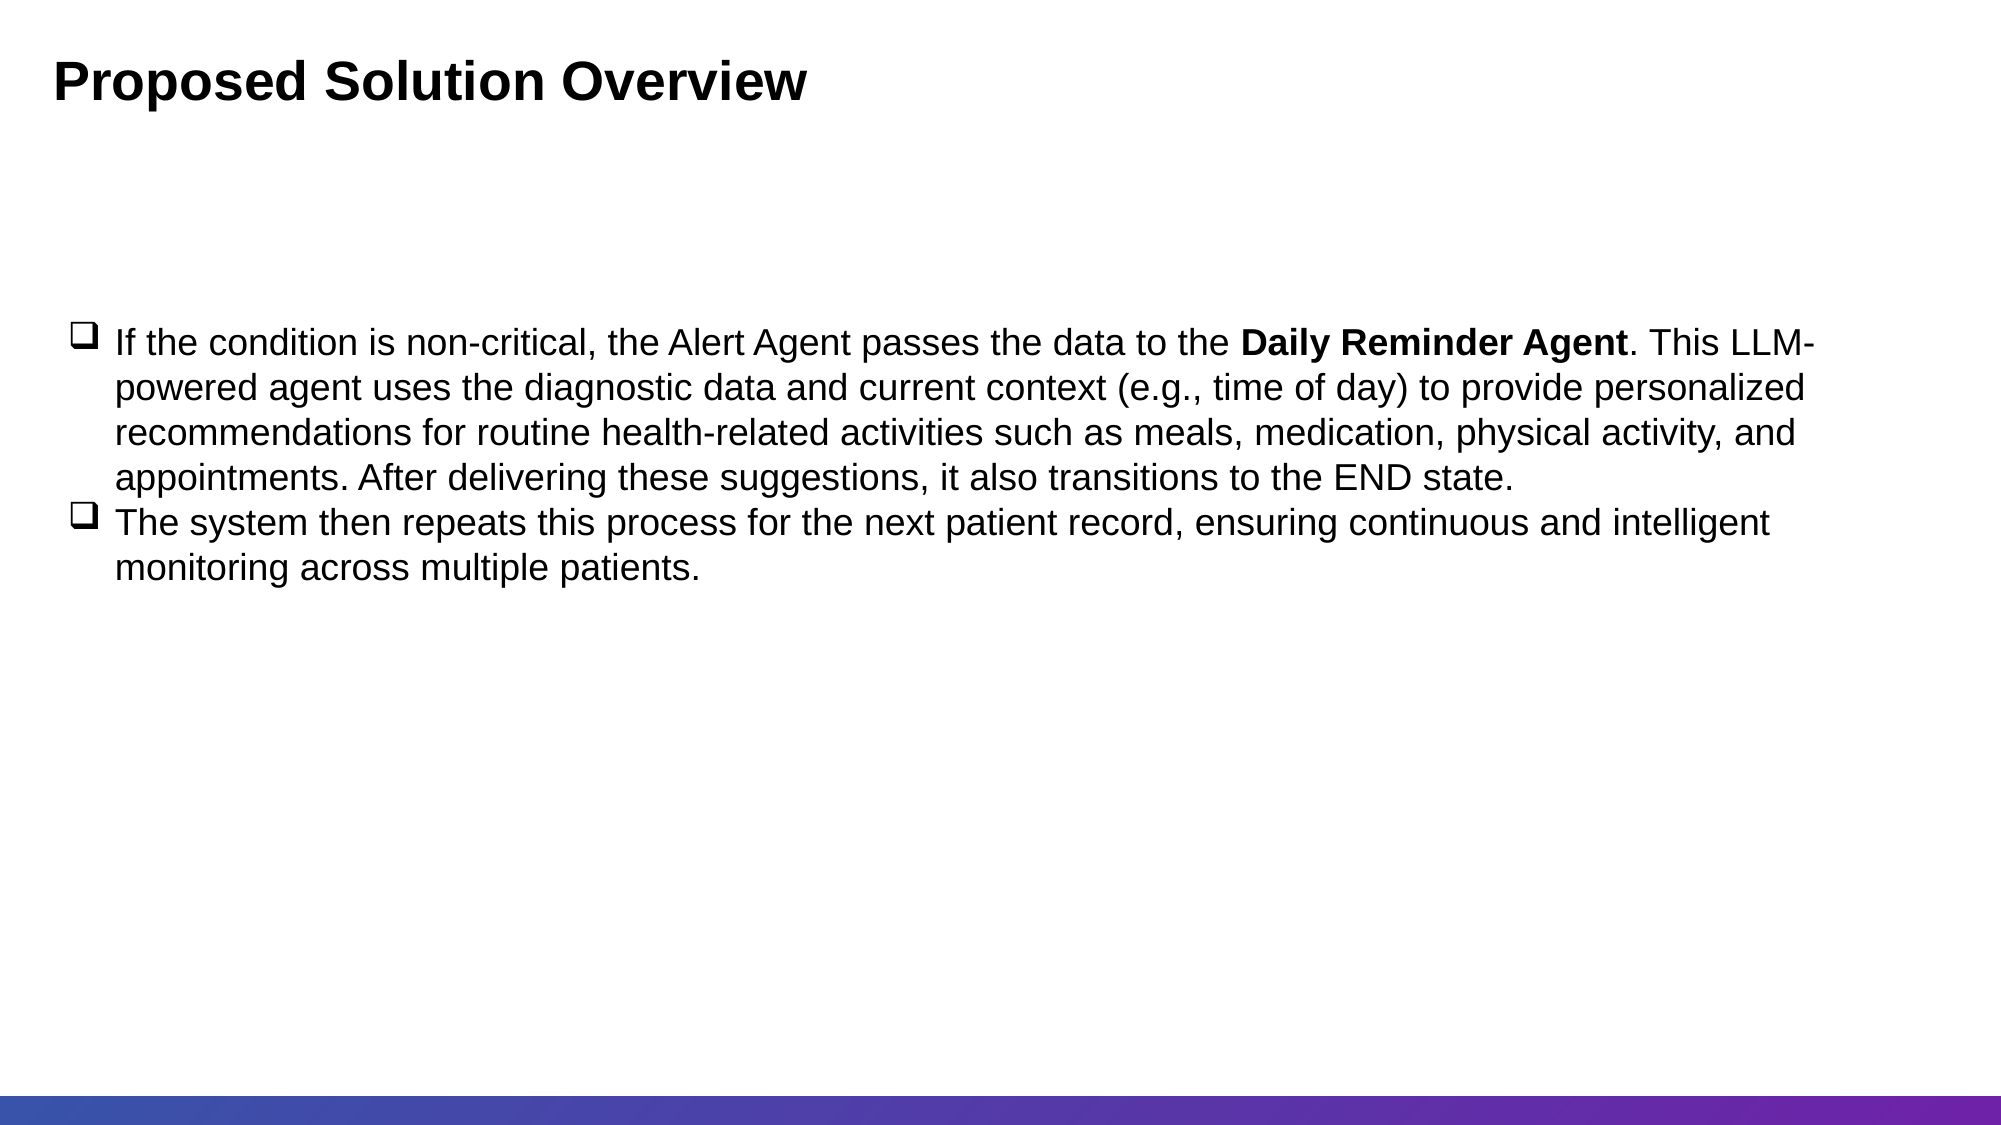

Proposed Solution Overview

If the condition is non-critical, the Alert Agent passes the data to the Daily Reminder Agent. This LLM-powered agent uses the diagnostic data and current context (e.g., time of day) to provide personalized recommendations for routine health-related activities such as meals, medication, physical activity, and appointments. After delivering these suggestions, it also transitions to the END state.
The system then repeats this process for the next patient record, ensuring continuous and intelligent monitoring across multiple patients.